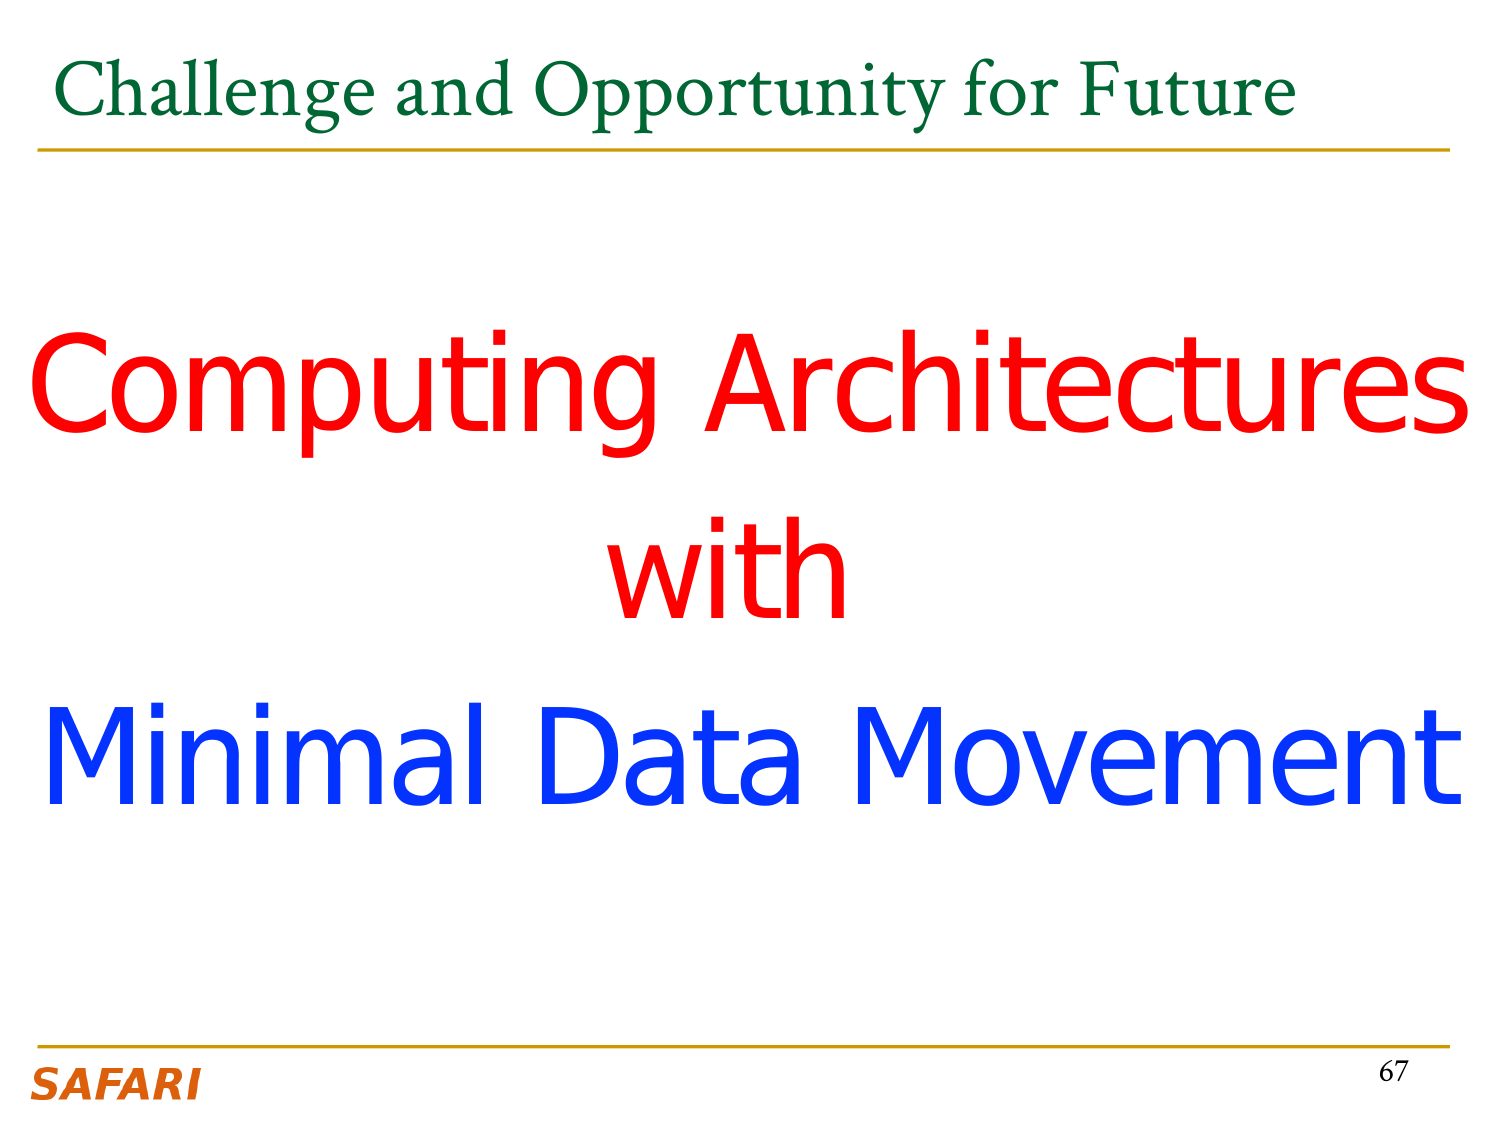

# Challenge and Opportunity for Future
Computing Architectures
with
Minimal Data Movement
67